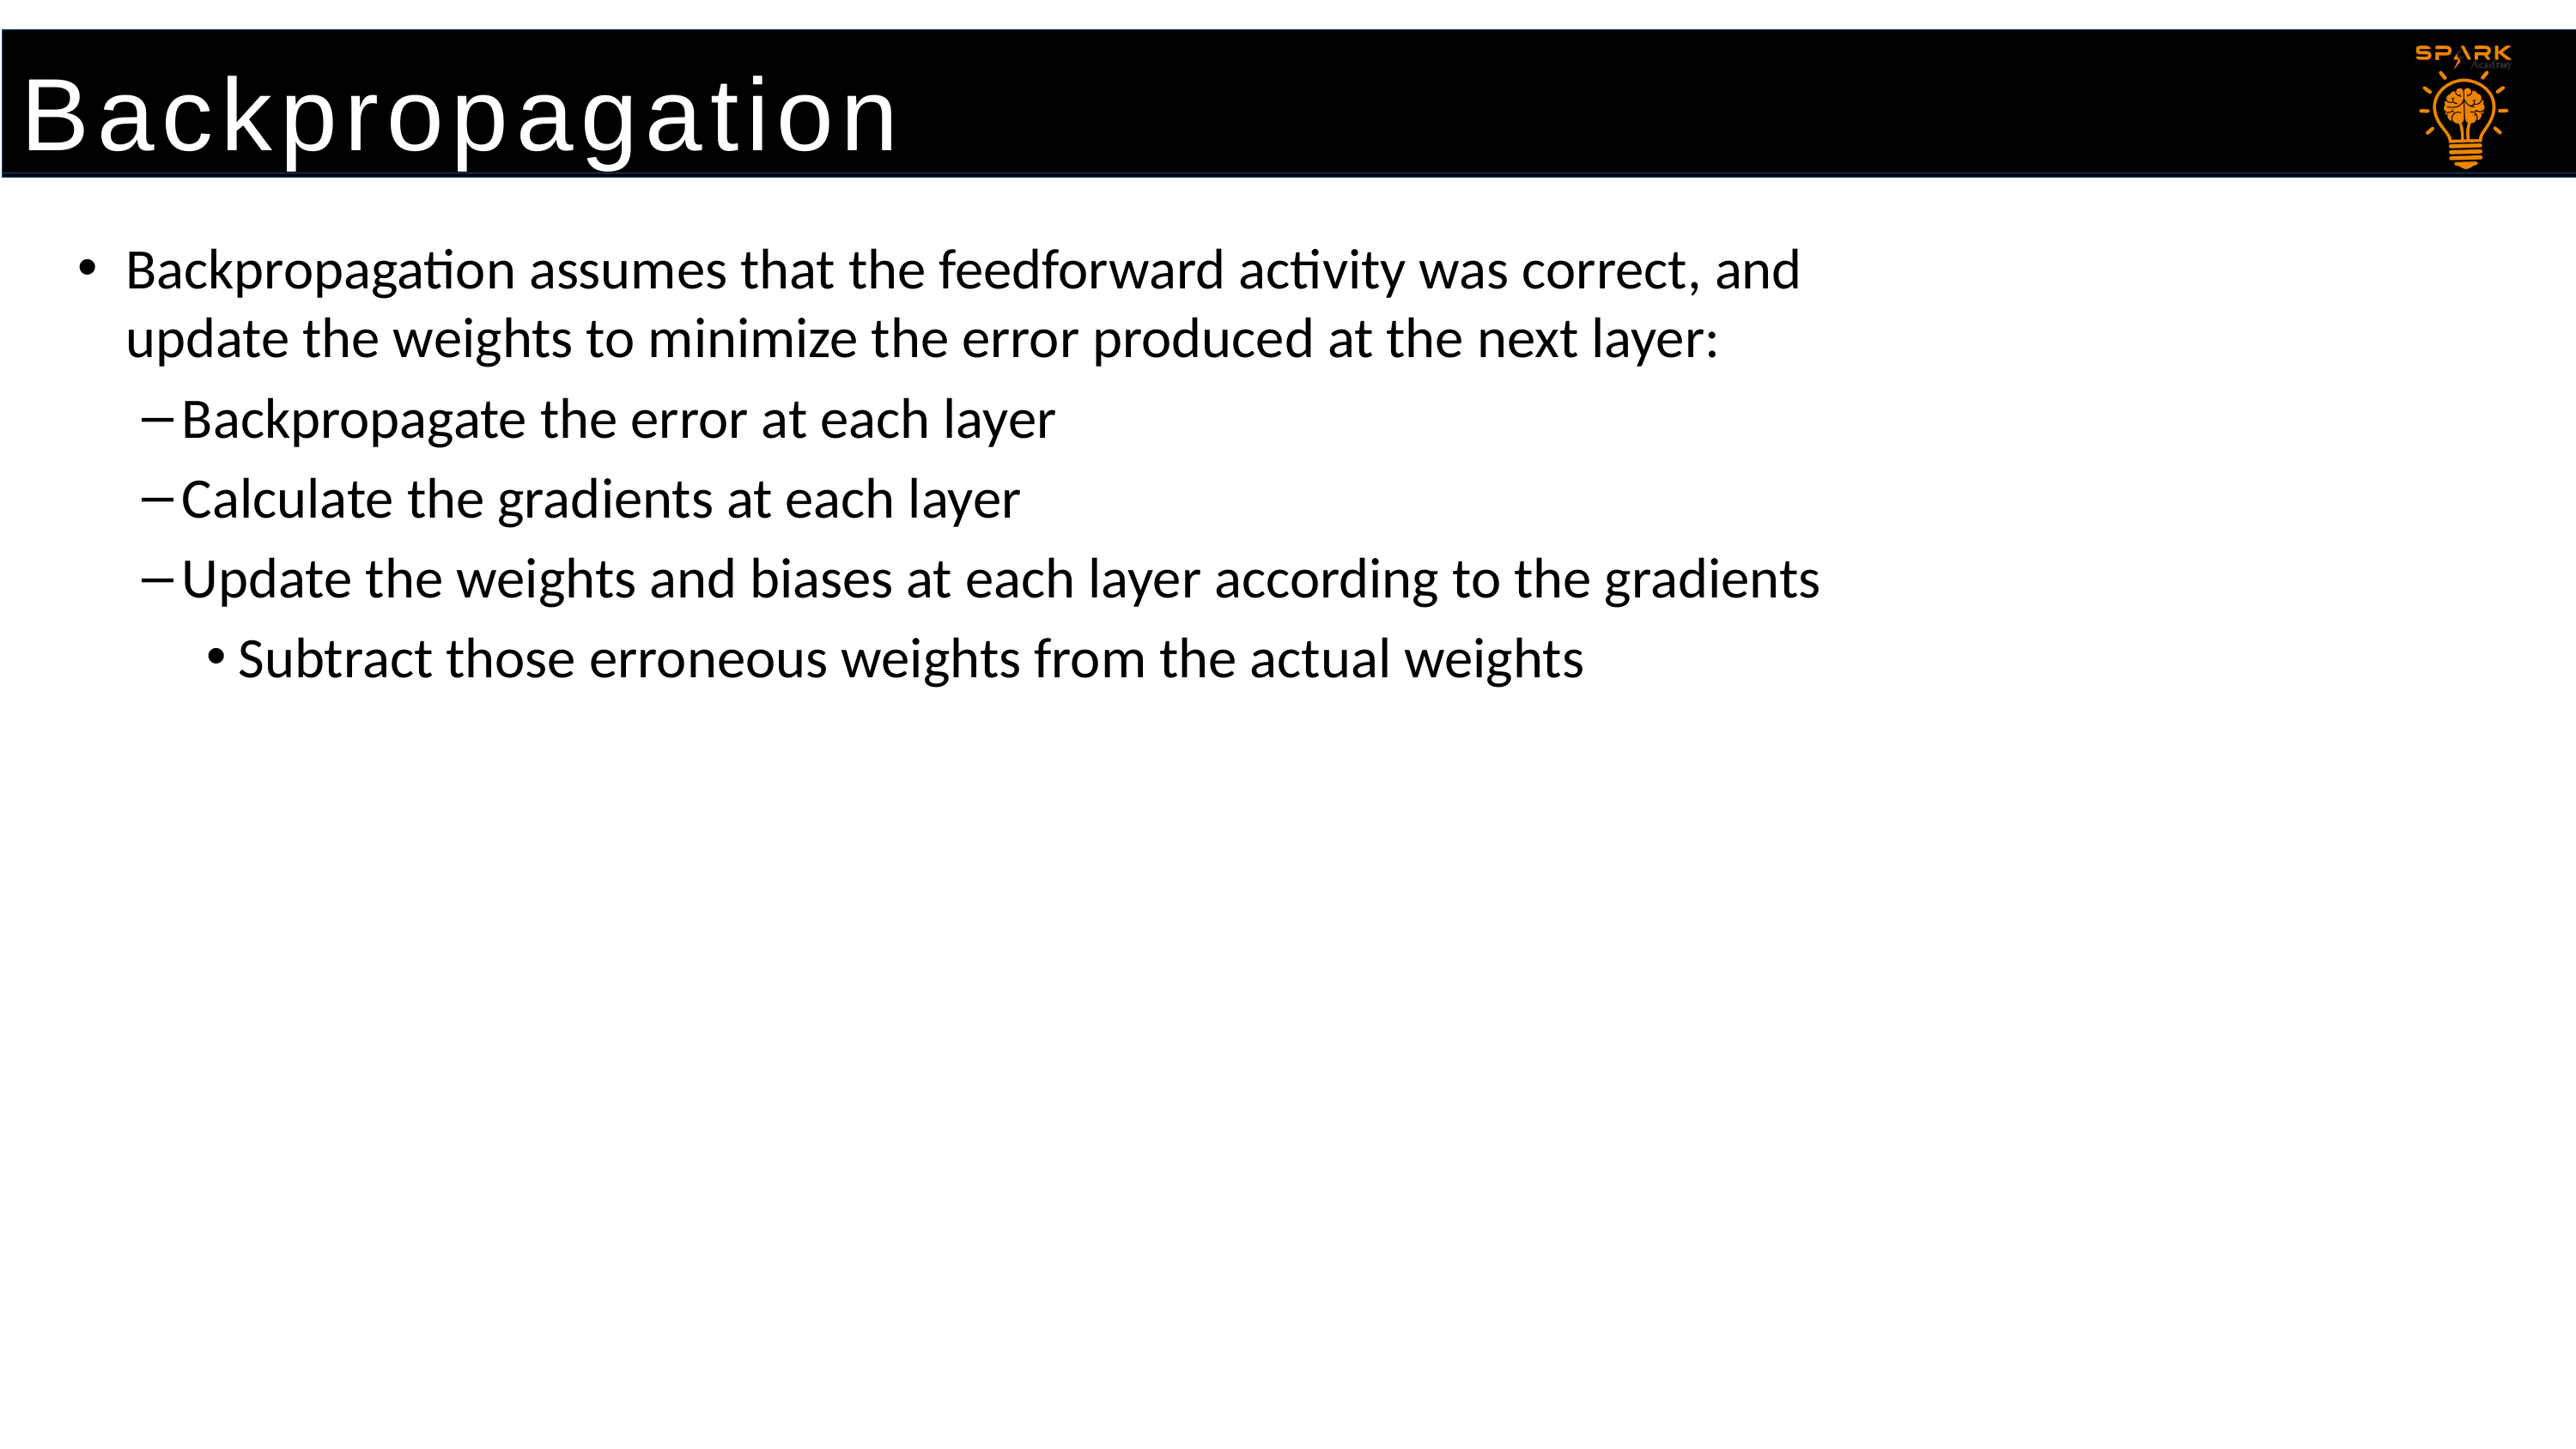

Backpropagation
# Backpropagation

Backpropagation assumes that the feedforward activity was correct, and update the weights to minimize the error produced at the next layer:
Backpropagate the error at each layer
Calculate the gradients at each layer
Update the weights and biases at each layer according to the gradients
Subtract those erroneous weights from the actual weights